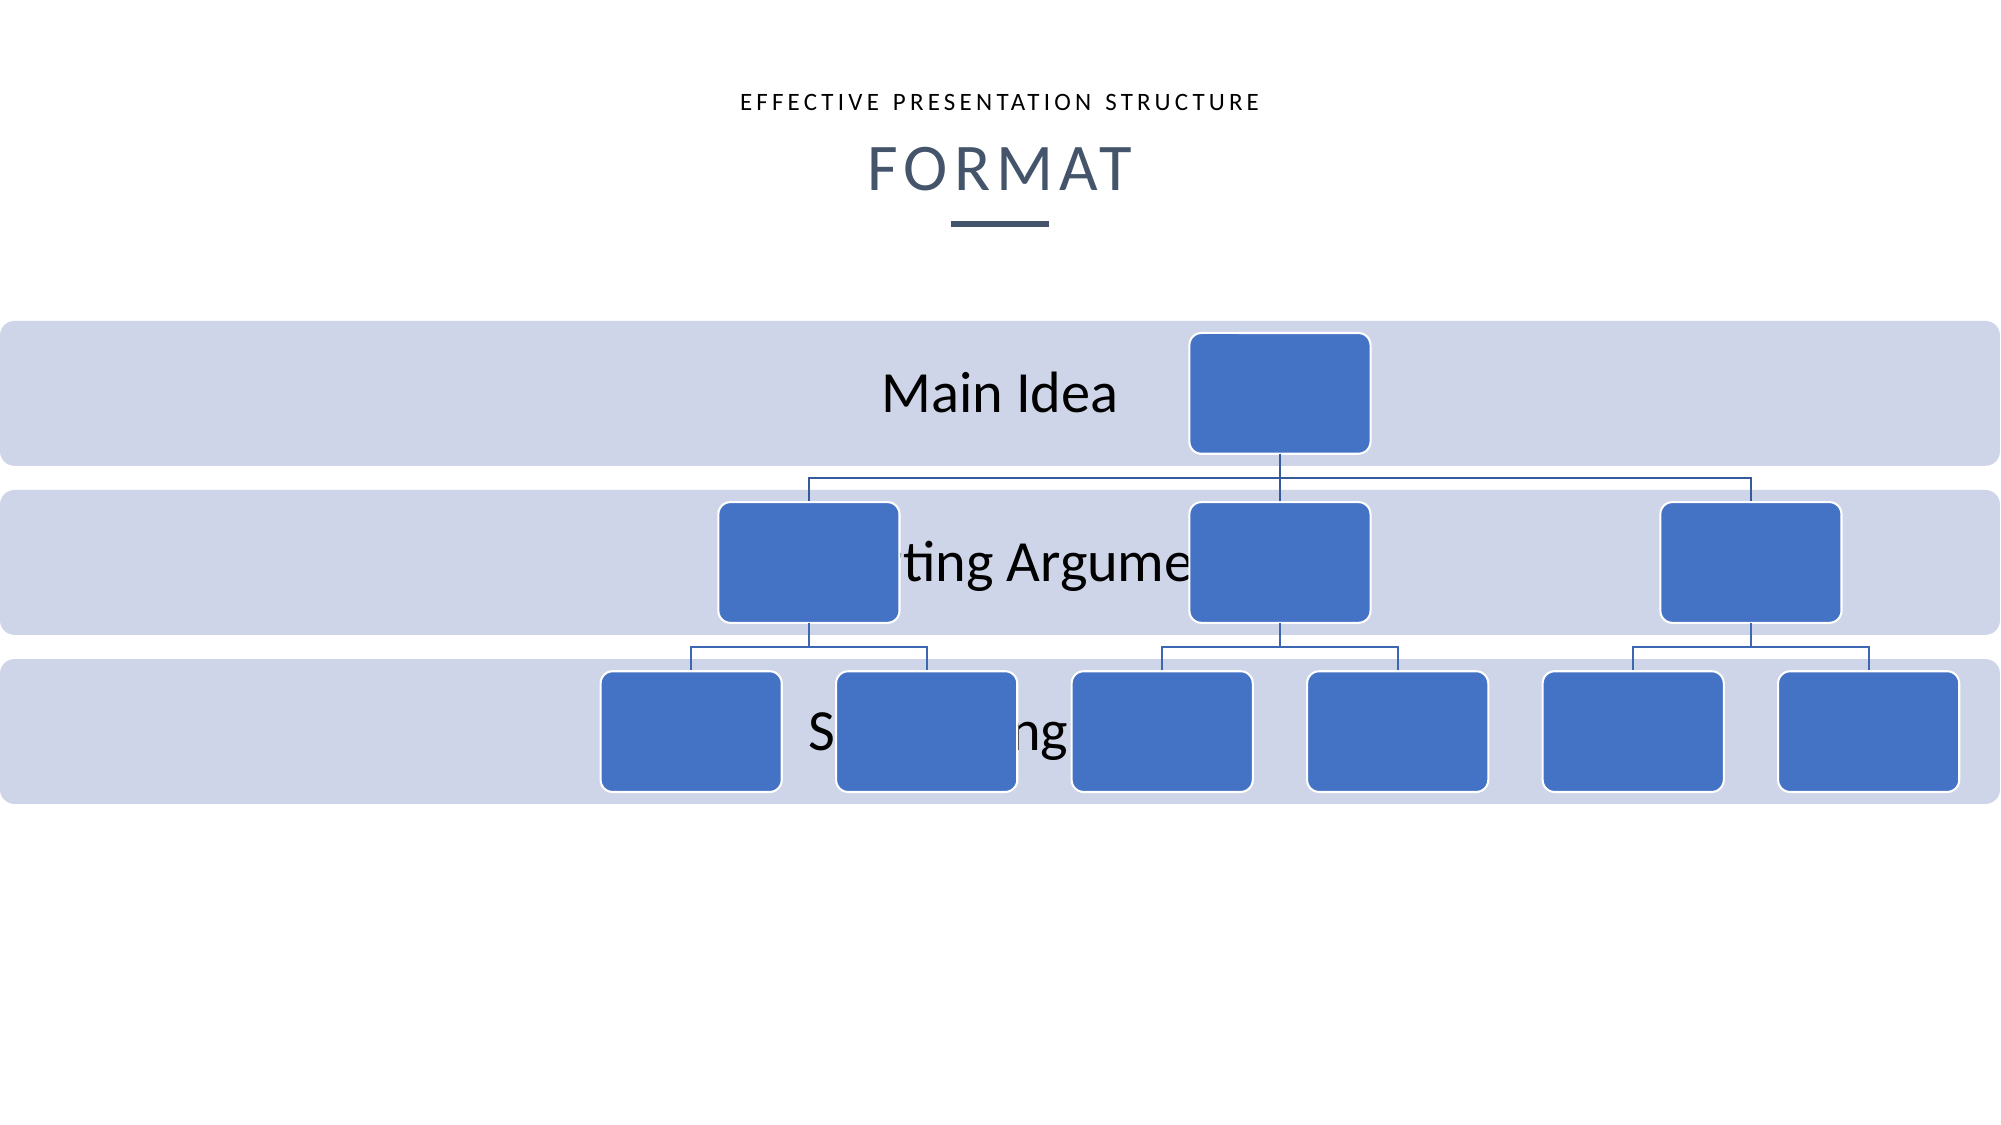

Supporting Data
Supporting Arguments
Main Idea

EFFECTIVE PRESENTATION STRUCTURE
FORMAT